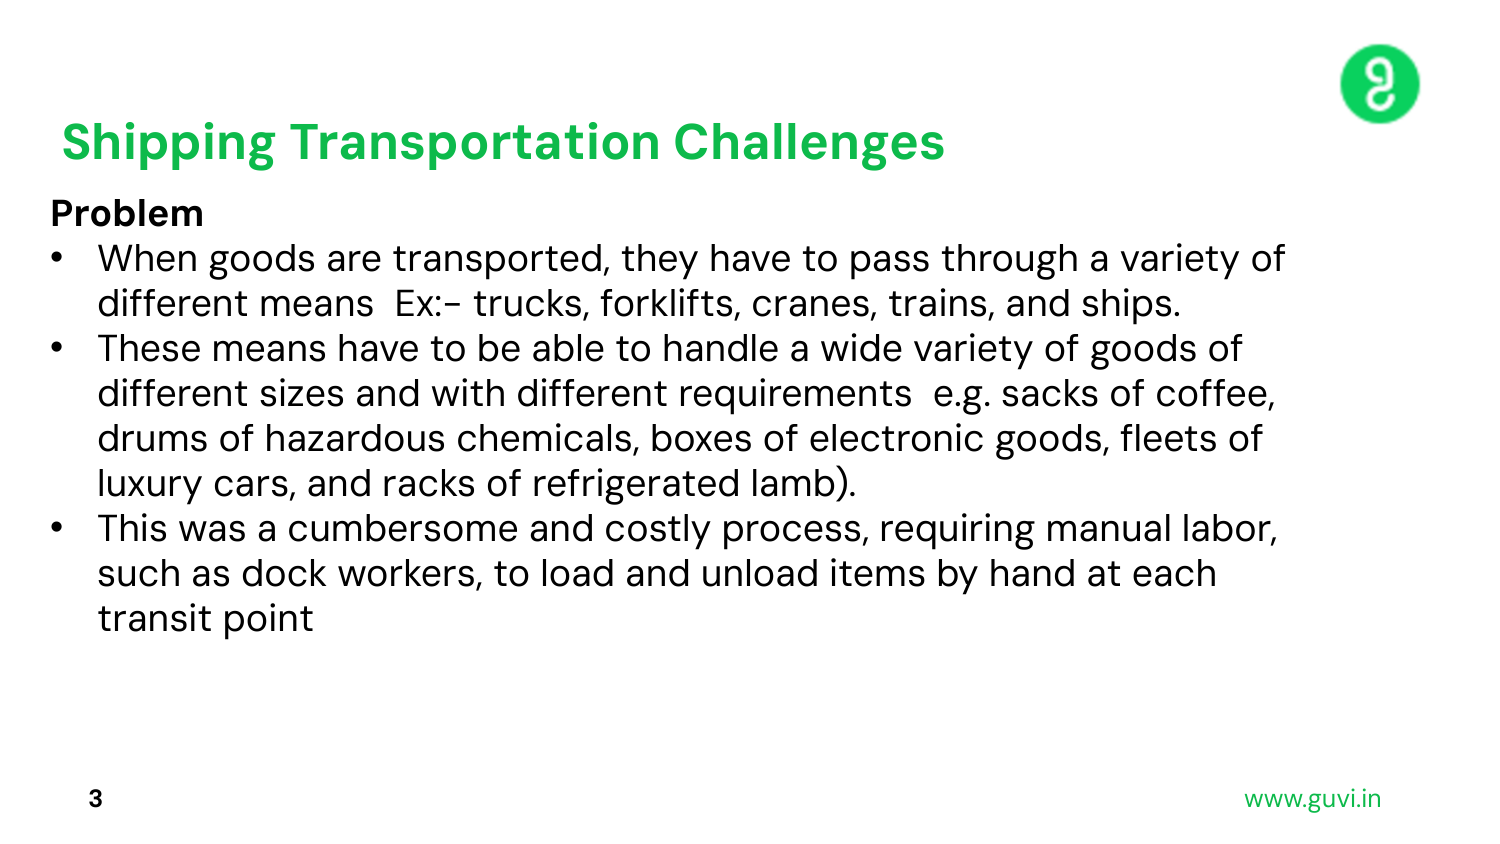

Shipping Transportation Challenges

Problem
When goods are transported, they have to pass through a variety of different means  Ex:- trucks, forklifts, cranes, trains, and ships.
These means have to be able to handle a wide variety of goods of different sizes and with different requirements  e.g. sacks of coffee, drums of hazardous chemicals, boxes of electronic goods, fleets of luxury cars, and racks of refrigerated lamb).
This was a cumbersome and costly process, requiring manual labor, such as dock workers, to load and unload items by hand at each transit point
3
www.guvi.in